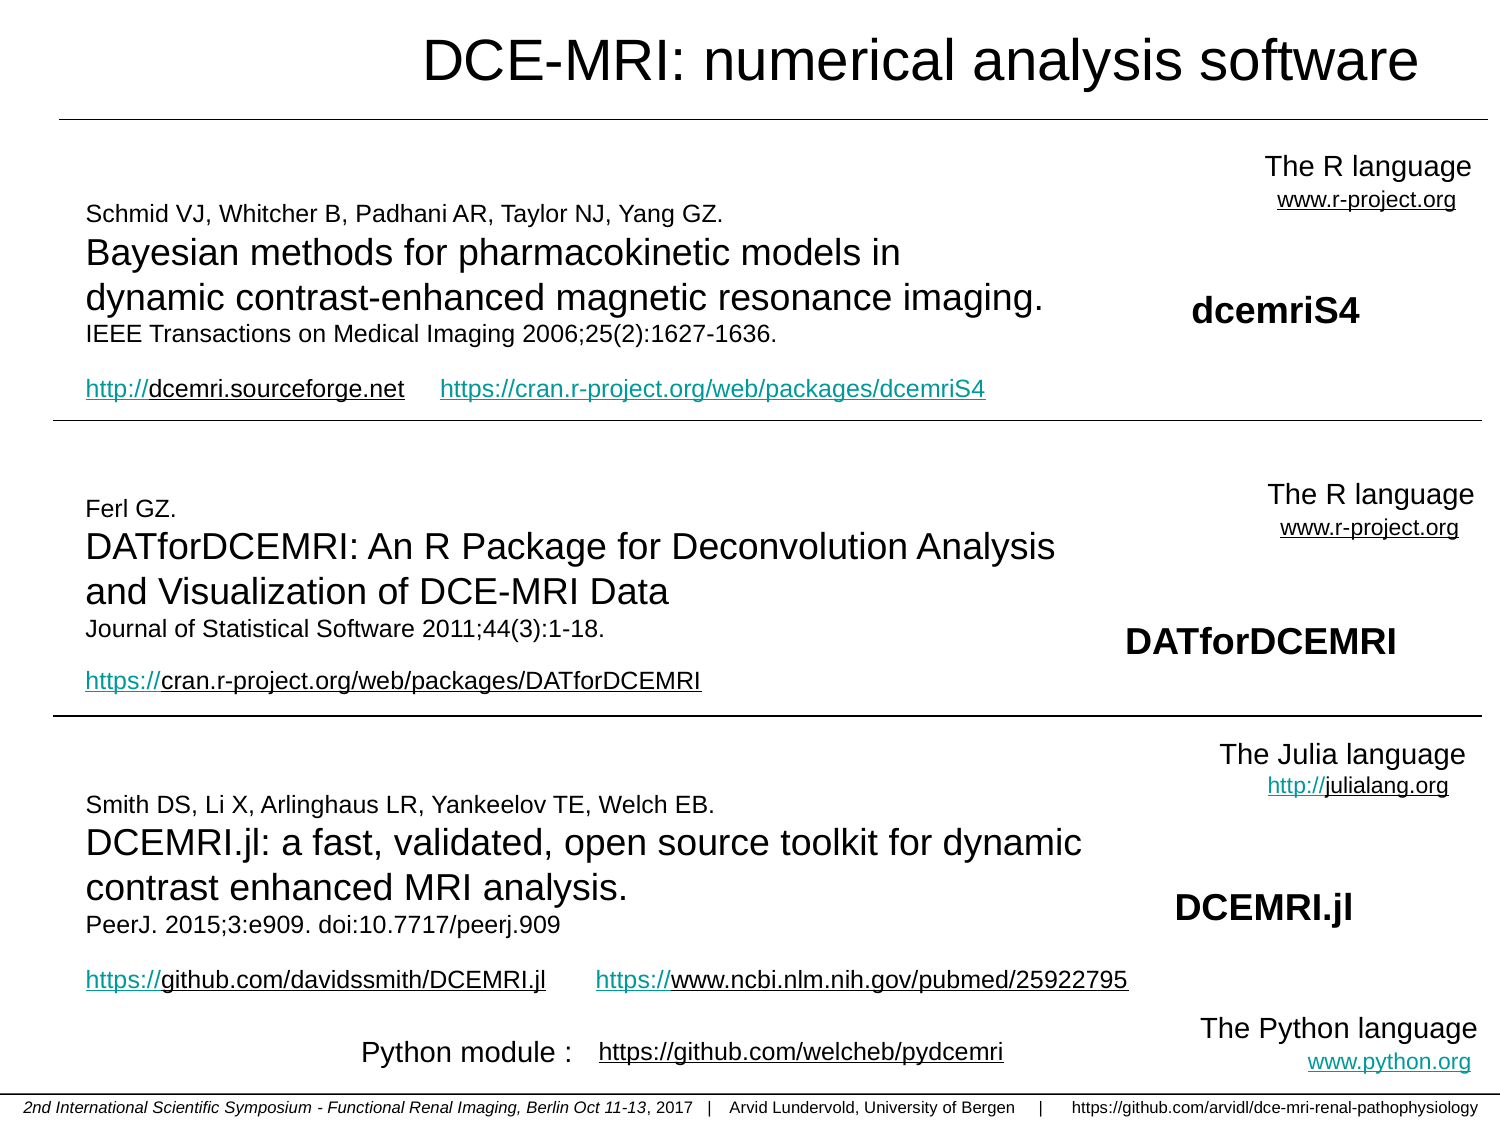

DCE-MRI: numerical analysis software
The R language
www.r-project.org
Schmid VJ, Whitcher B, Padhani AR, Taylor NJ, Yang GZ.
Bayesian methods for pharmacokinetic models in
dynamic contrast-enhanced magnetic resonance imaging.
IEEE Transactions on Medical Imaging 2006;25(2):1627-1636.

http://dcemri.sourceforge.net     https://cran.r-project.org/web/packages/dcemriS4

dcemriS4
The R language
Ferl GZ.
DATforDCEMRI: An R Package for Deconvolution Analysis
and Visualization of DCE-MRI Data
Journal of Statistical Software 2011;44(3):1-18.

https://cran.r-project.org/web/packages/DATforDCEMRI
www.r-project.org
DATforDCEMRI
The Julia language
http://julialang.org
Smith DS, Li X, Arlinghaus LR, Yankeelov TE, Welch EB.
DCEMRI.jl: a fast, validated, open source toolkit for dynamic
contrast enhanced MRI analysis.
PeerJ. 2015;3:e909. doi:10.7717/peerj.909

https://github.com/davidssmith/DCEMRI.jl       https://www.ncbi.nlm.nih.gov/pubmed/25922795
DCEMRI.jl
The Python language
Python module :
https://github.com/welcheb/pydcemri
  www.python.org